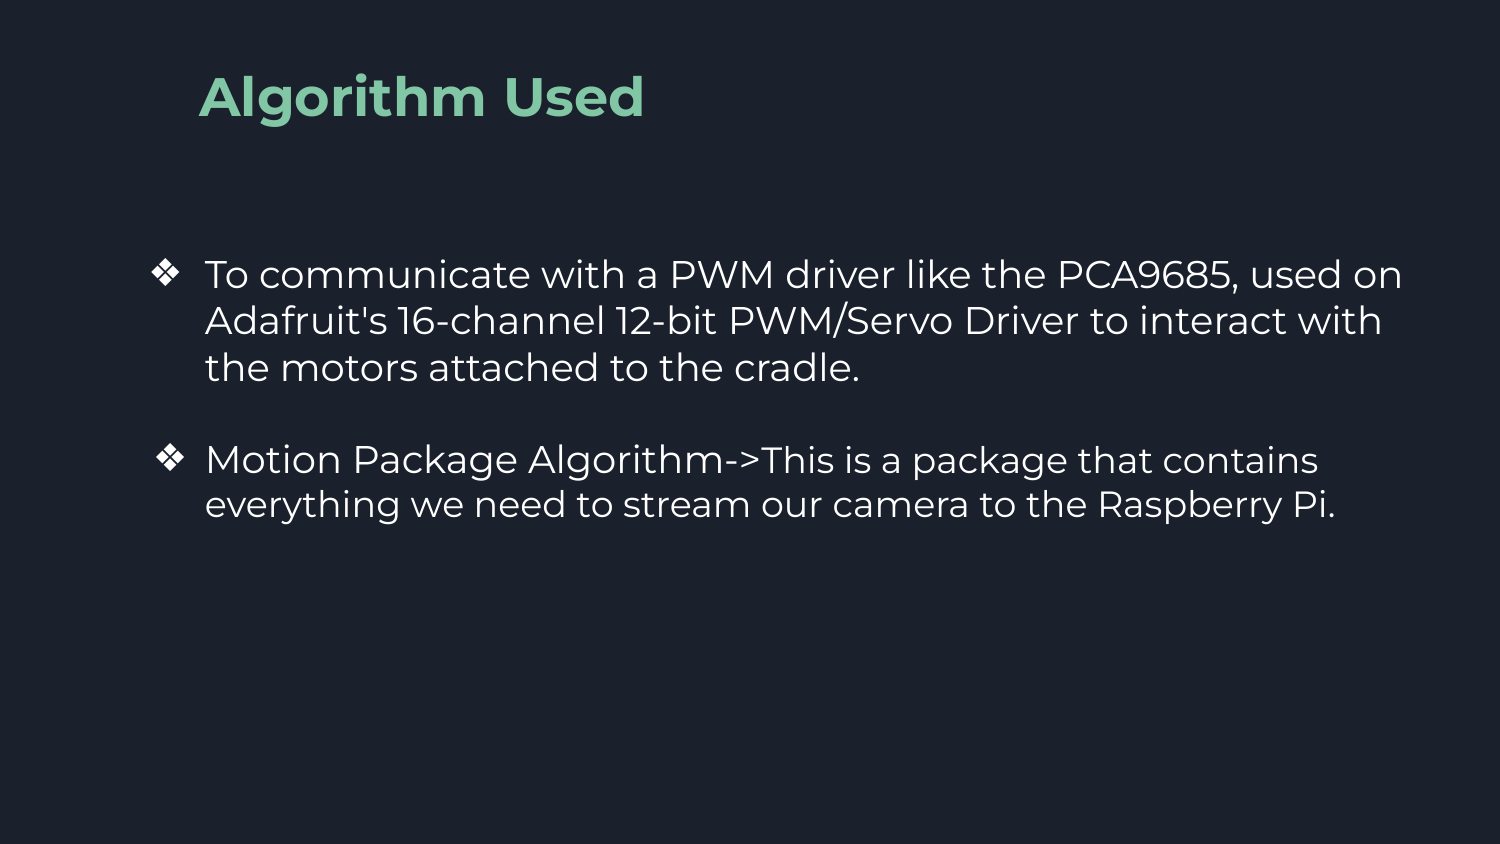

Algorithm Used
To communicate with a PWM driver like the PCA9685, used on Adafruit's 16-channel 12-bit PWM/Servo Driver to interact with the motors attached to the cradle.

Motion Package Algorithm->This is a package that contains everything we need to stream our camera to the Raspberry Pi.